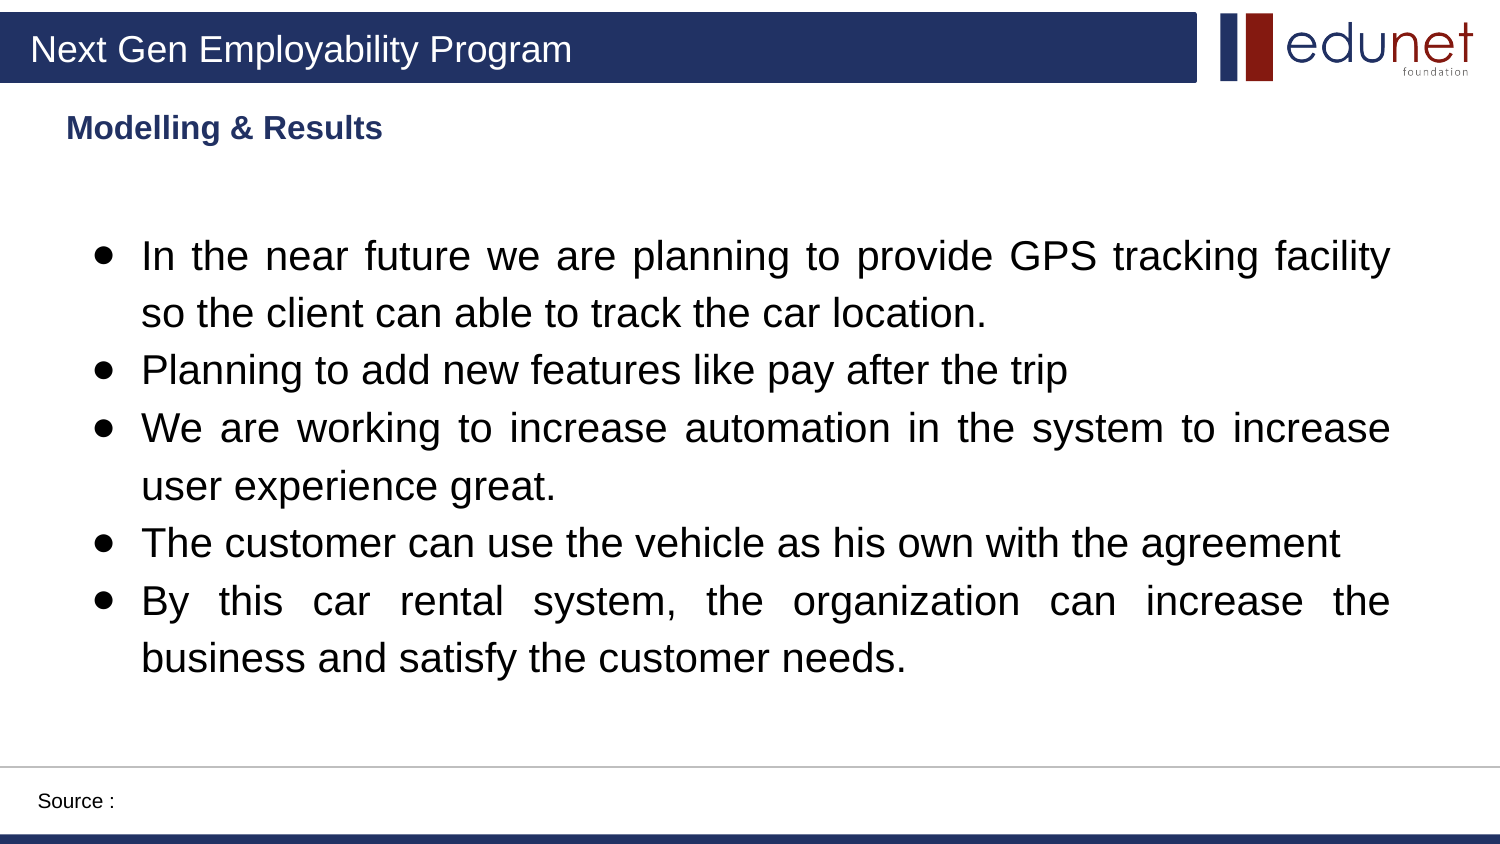

# Modelling & Results
In the near future we are planning to provide GPS tracking facility so the client can able to track the car location.
Planning to add new features like pay after the trip
We are working to increase automation in the system to increase user experience great.
The customer can use the vehicle as his own with the agreement
By this car rental system, the organization can increase the business and satisfy the customer needs.
Source :